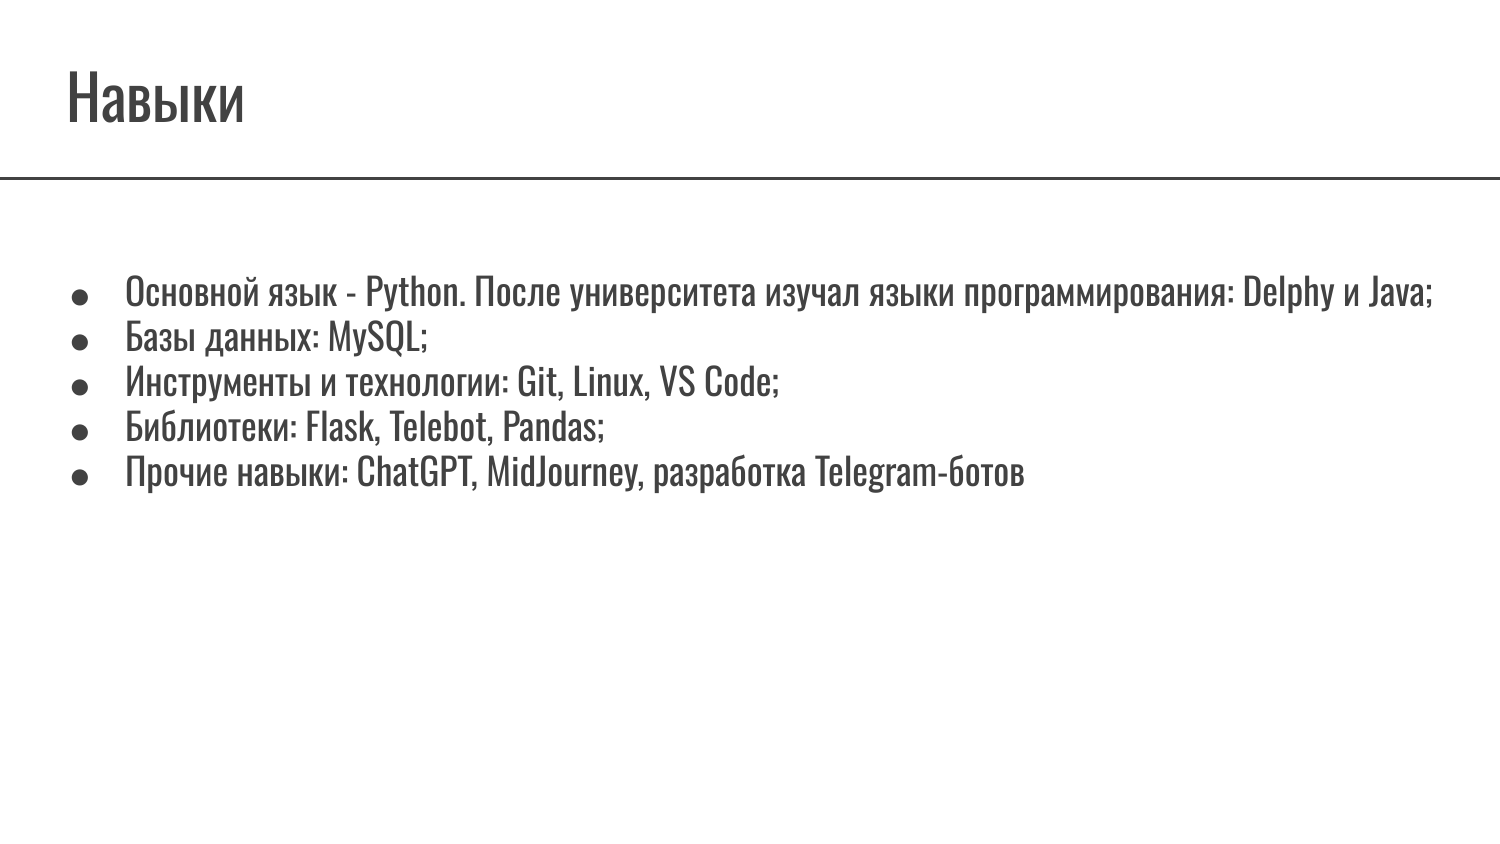

# Навыки
Основной язык - Python. После университета изучал языки программирования: Delphy и Java;
Базы данных: MySQL;
Инструменты и технологии: Git, Linux, VS Code;
Библиотеки: Flask, Telebot, Pandas;
Прочие навыки: ChatGPT, MidJourney, разработка Telegram-ботов

Интер
активный
Дизайн интерфейсов
Physical Computing
HTML, CSS,JS